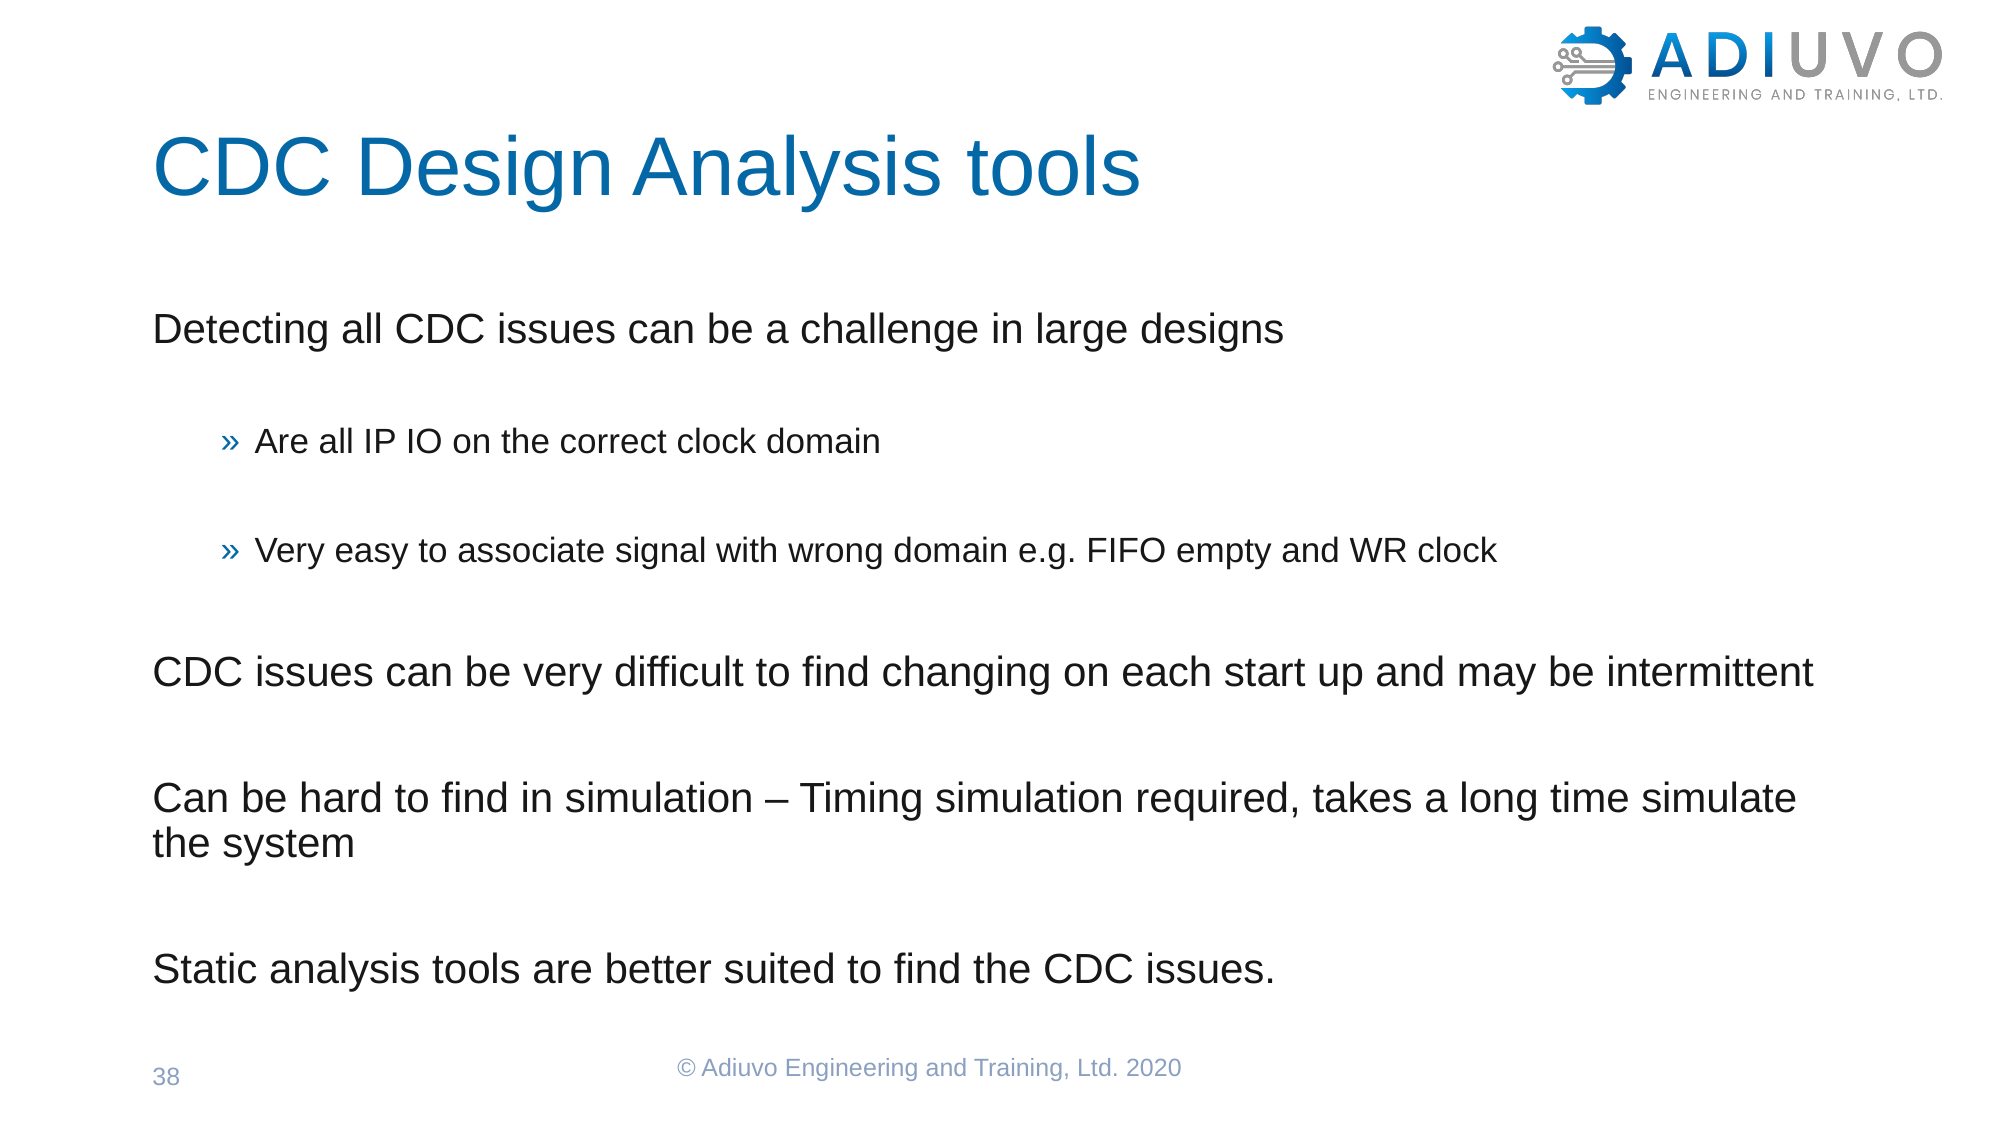

# CDC Design Analysis tools
Detecting all CDC issues can be a challenge in large designs

Are all IP IO on the correct clock domain

Very easy to associate signal with wrong domain e.g. FIFO empty and WR clock

CDC issues can be very difficult to find changing on each start up and may be intermittent

Can be hard to find in simulation – Timing simulation required, takes a long time simulate the system

Static analysis tools are better suited to find the CDC issues.
© Adiuvo Engineering and Training, Ltd. 2020
38